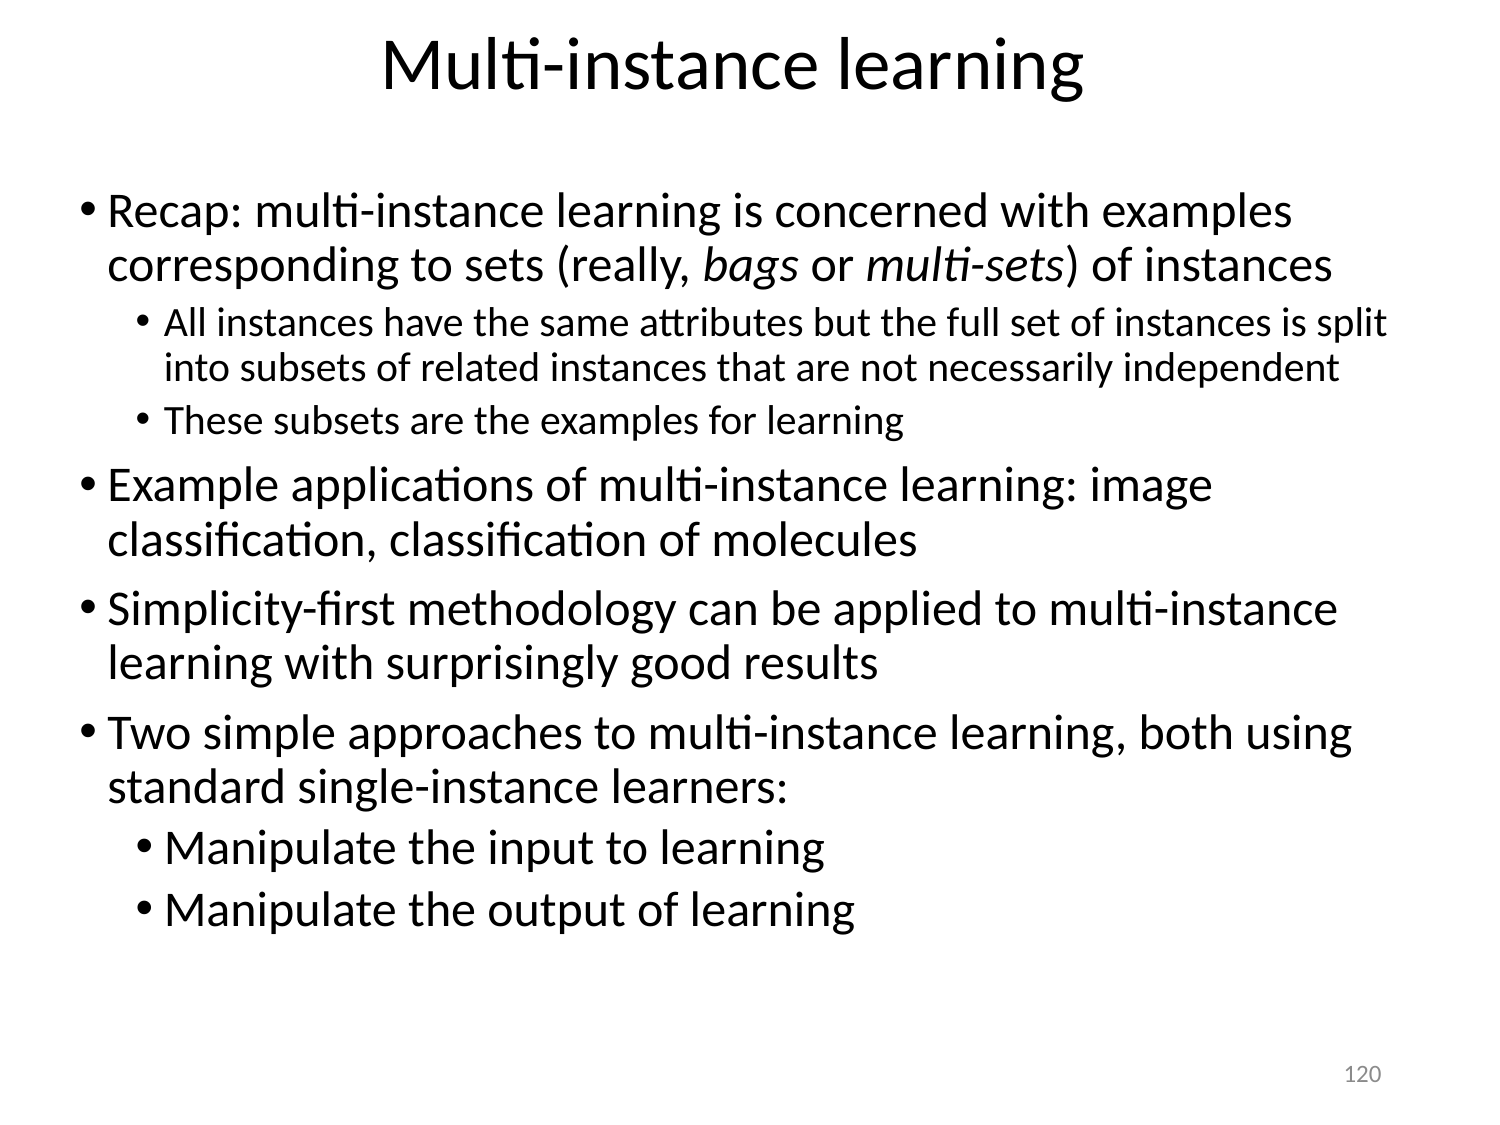

Multi-instance learning
Recap: multi-instance learning is concerned with examples corresponding to sets (really, bags or multi-sets) of instances
All instances have the same attributes but the full set of instances is split into subsets of related instances that are not necessarily independent
These subsets are the examples for learning
Example applications of multi-instance learning: image classification, classification of molecules
Simplicity-first methodology can be applied to multi-instance learning with surprisingly good results
Two simple approaches to multi-instance learning, both using standard single-instance learners:
Manipulate the input to learning
Manipulate the output of learning
120